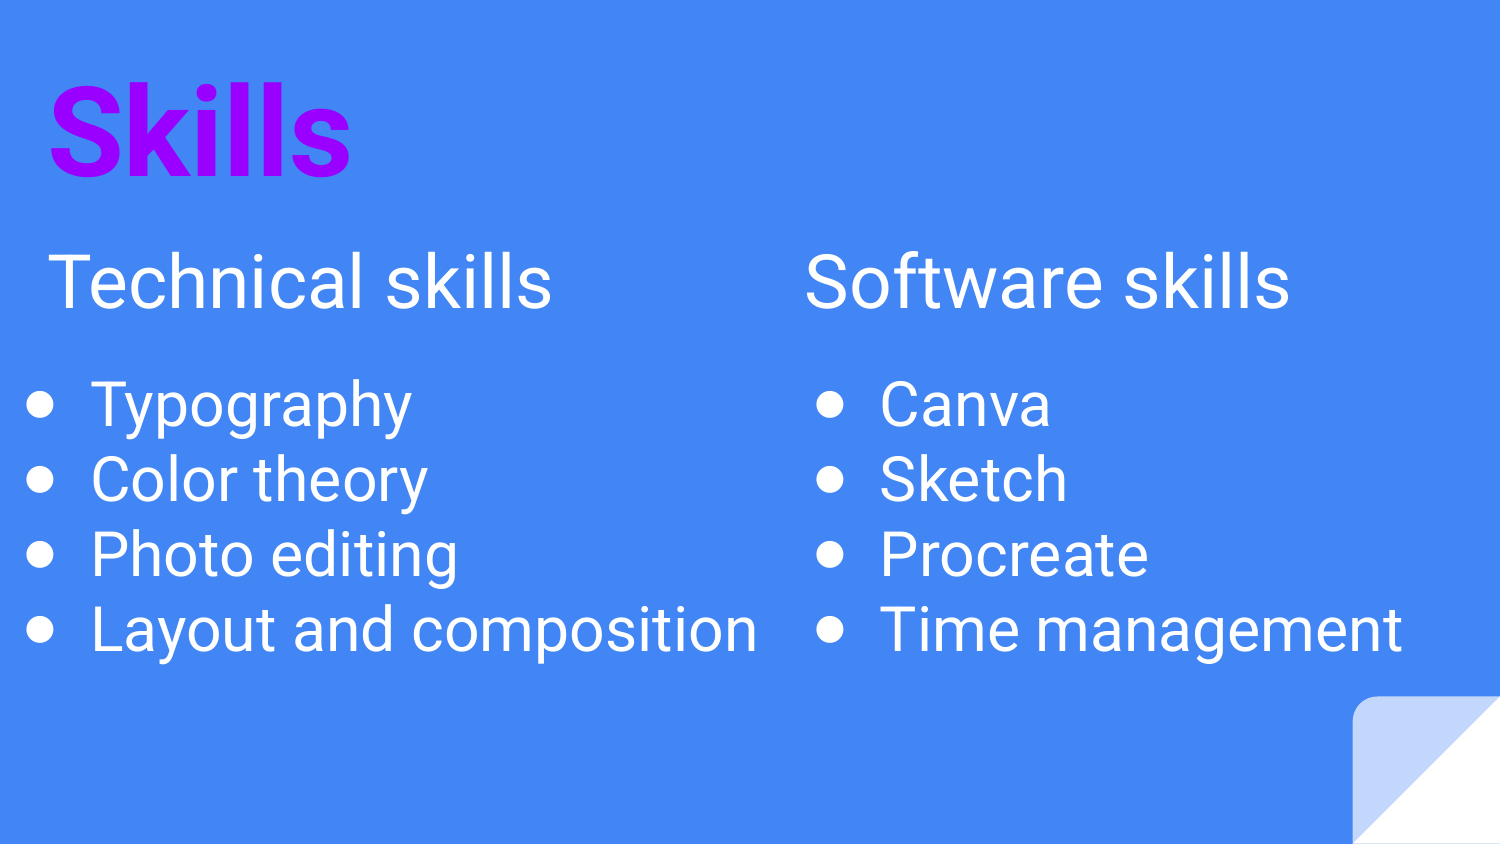

Skills
Software skills
Technical skills
Canva
Sketch
Procreate
Time management
Typography
Color theory
Photo editing
Layout and composition